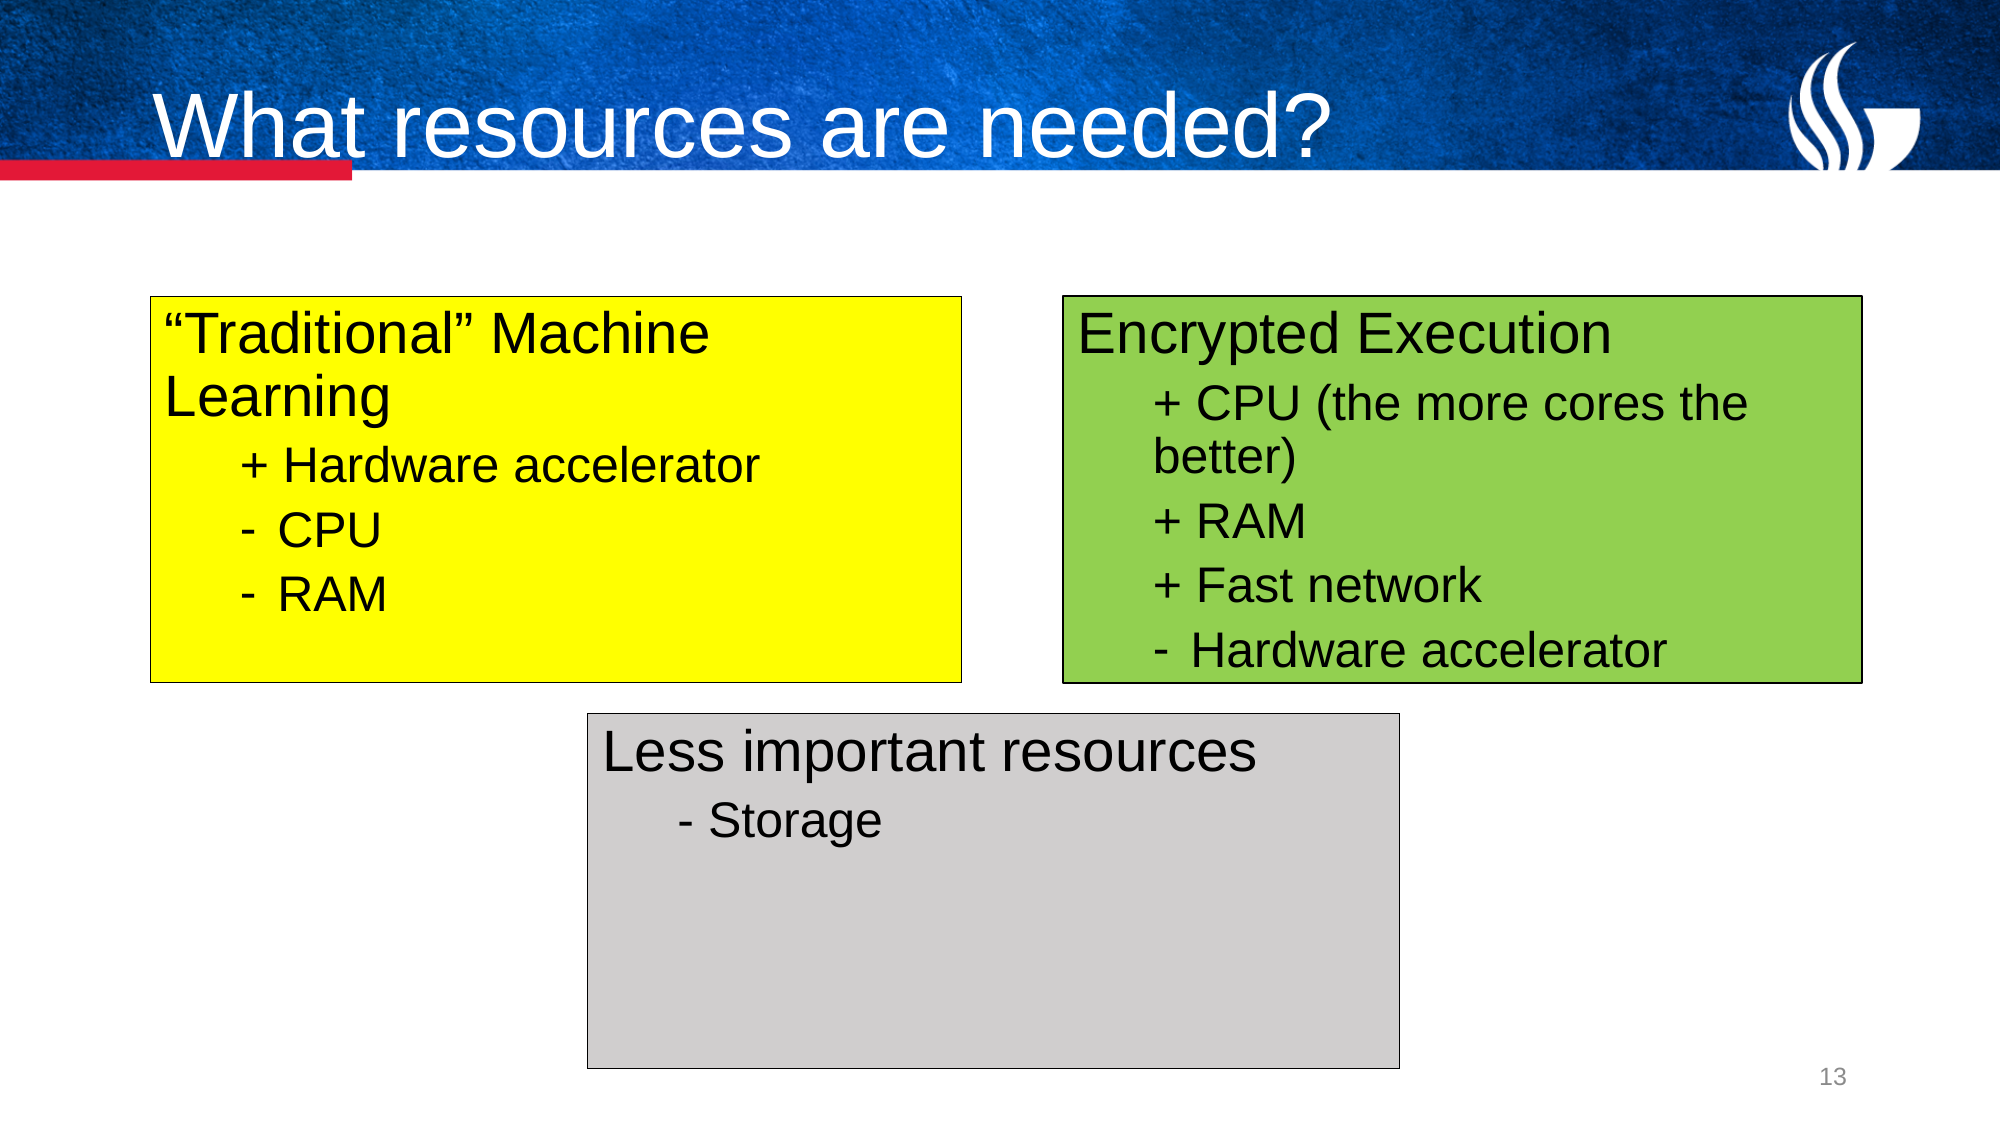

# What resources are needed?
“Traditional” Machine Learning
+ Hardware accelerator
CPU
RAM

Encrypted Execution
+ CPU (the more cores the better)
+ RAM
+ Fast network
Hardware accelerator

Less important resources
- Storage

13